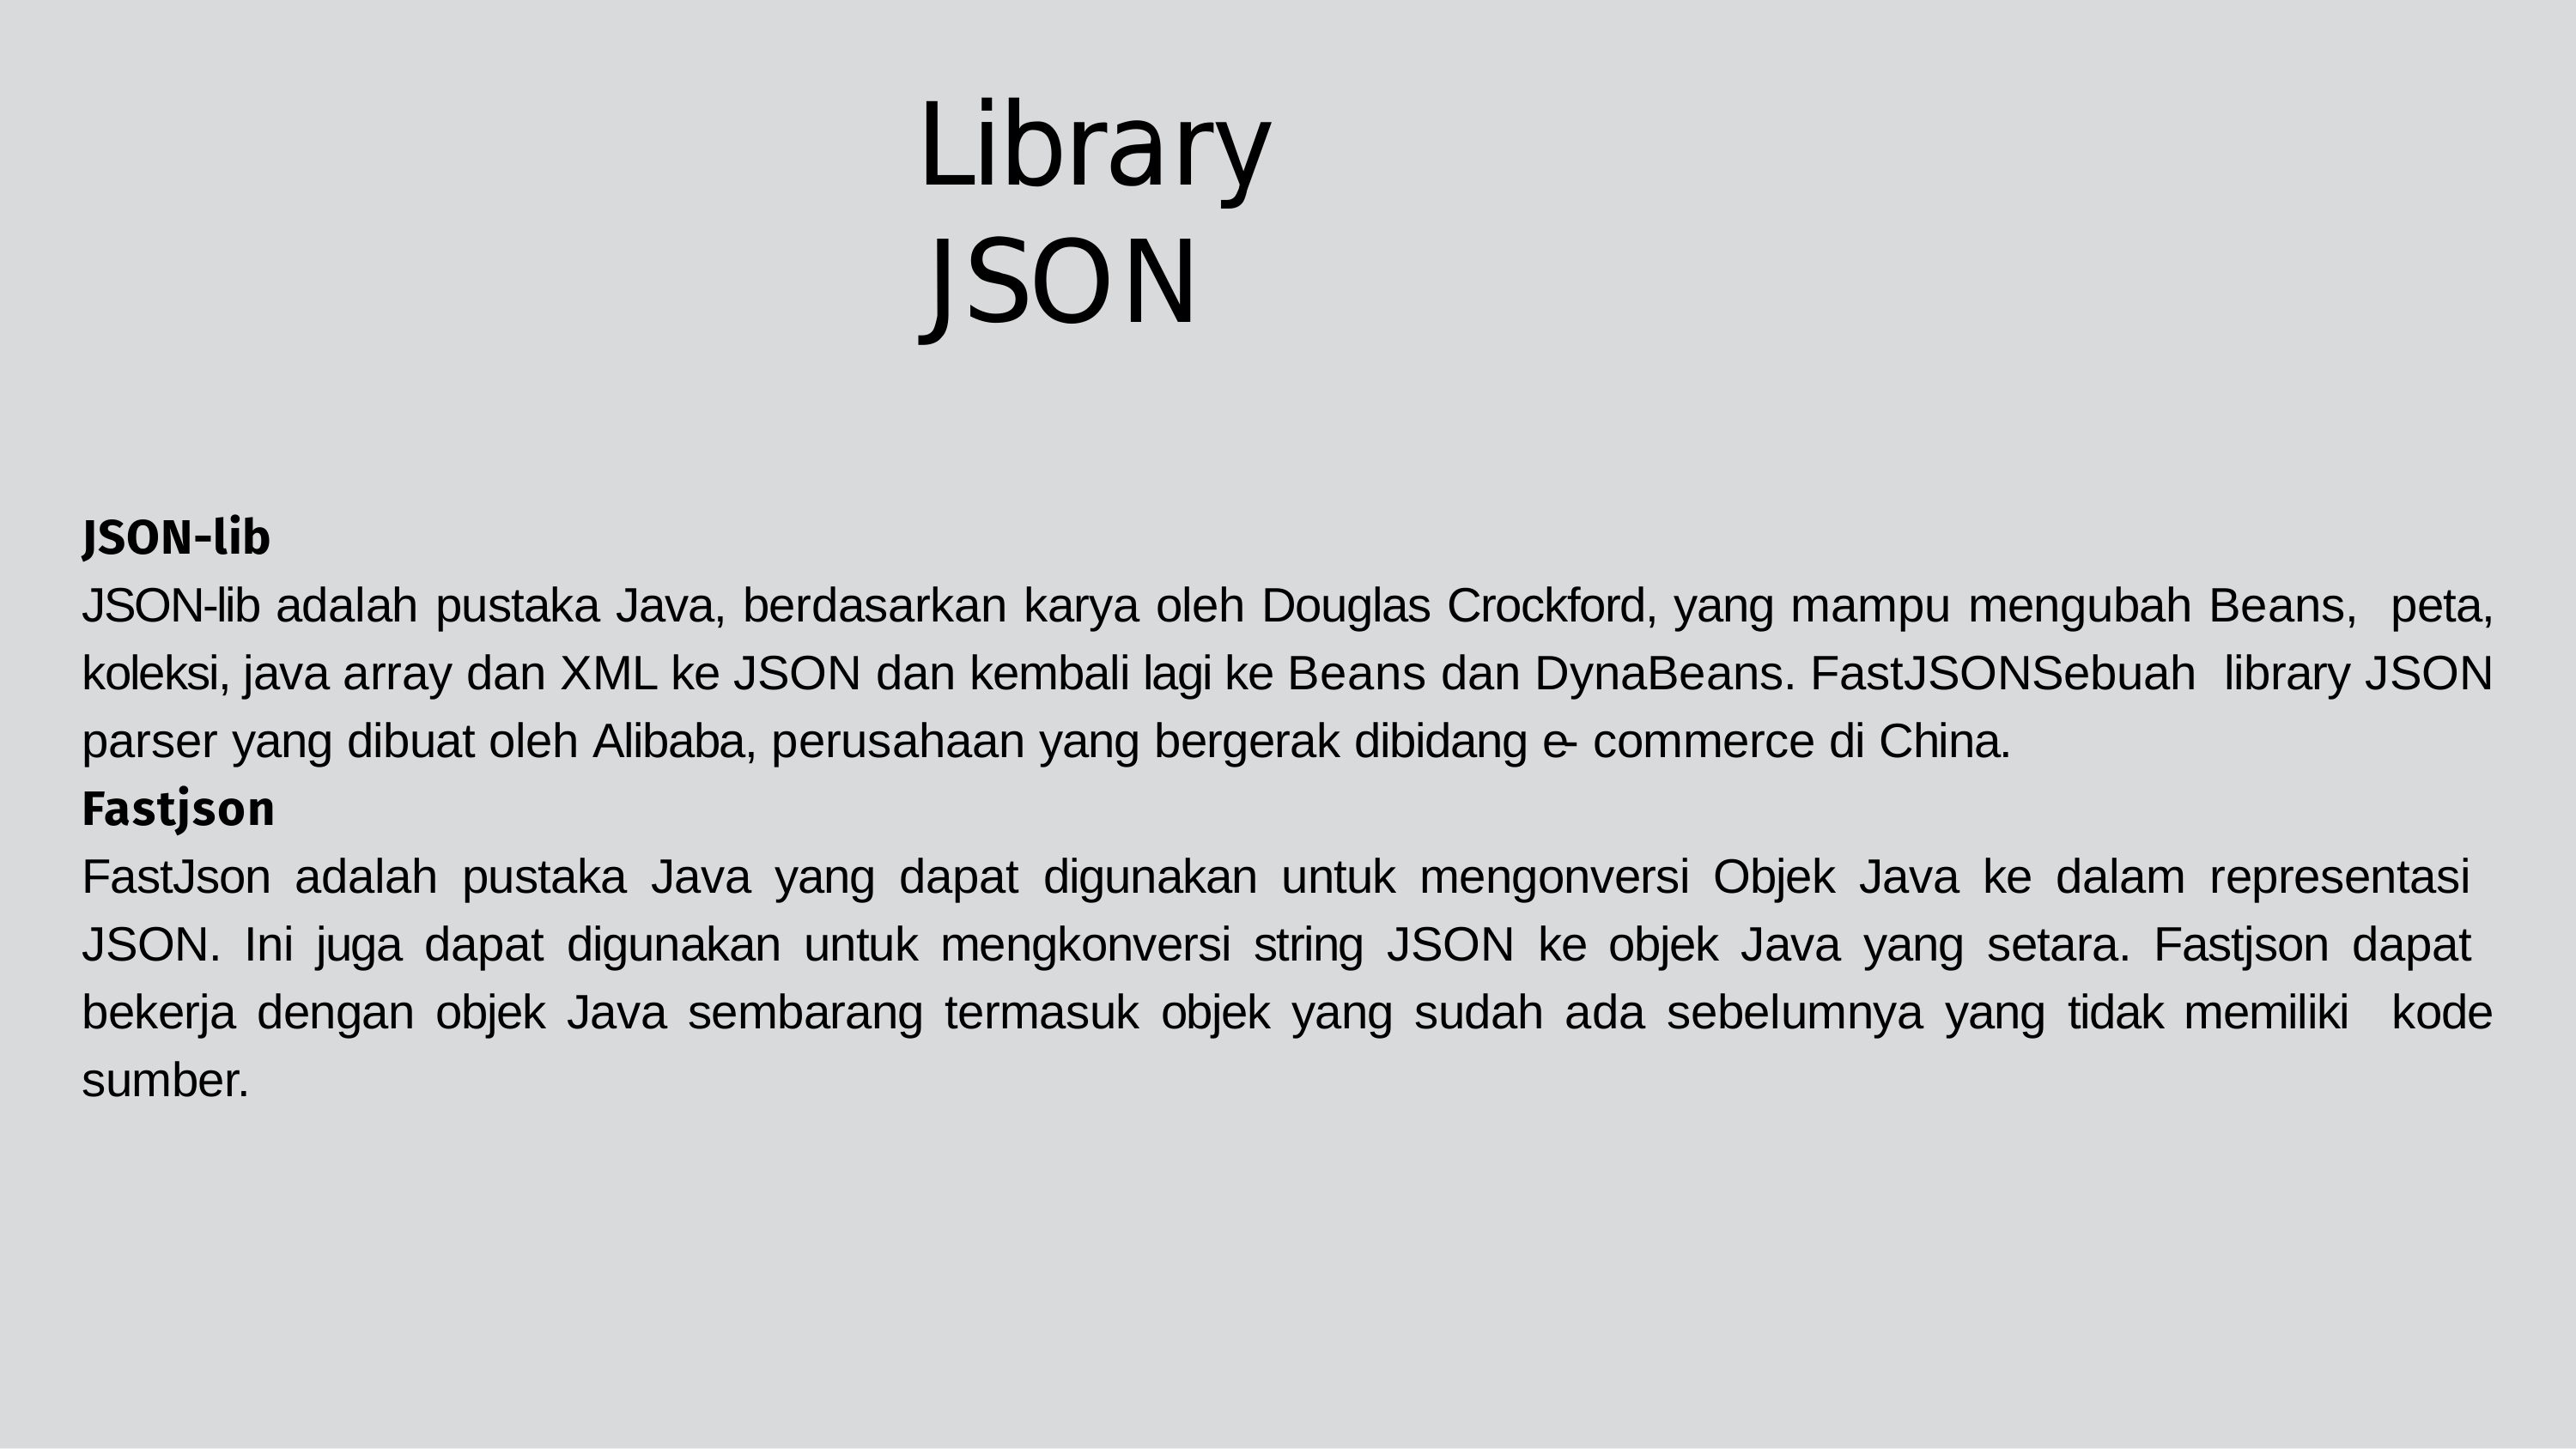

# Library JSON
JSON-lib
JSON-lib adalah pustaka Java, berdasarkan karya oleh Douglas Crockford, yang mampu mengubah Beans,  peta, koleksi, java array dan XML ke JSON dan kembali lagi ke Beans dan DynaBeans. FastJSONSebuah  library JSON parser yang dibuat oleh Alibaba, perusahaan yang bergerak dibidang e- commerce di China.
Fastjson
FastJson adalah pustaka Java yang dapat digunakan untuk mengonversi Objek Java ke dalam representasi  JSON. Ini juga dapat digunakan untuk mengkonversi string JSON ke objek Java yang setara. Fastjson dapat  bekerja dengan objek Java sembarang termasuk objek yang sudah ada sebelumnya yang tidak memiliki  kode sumber.